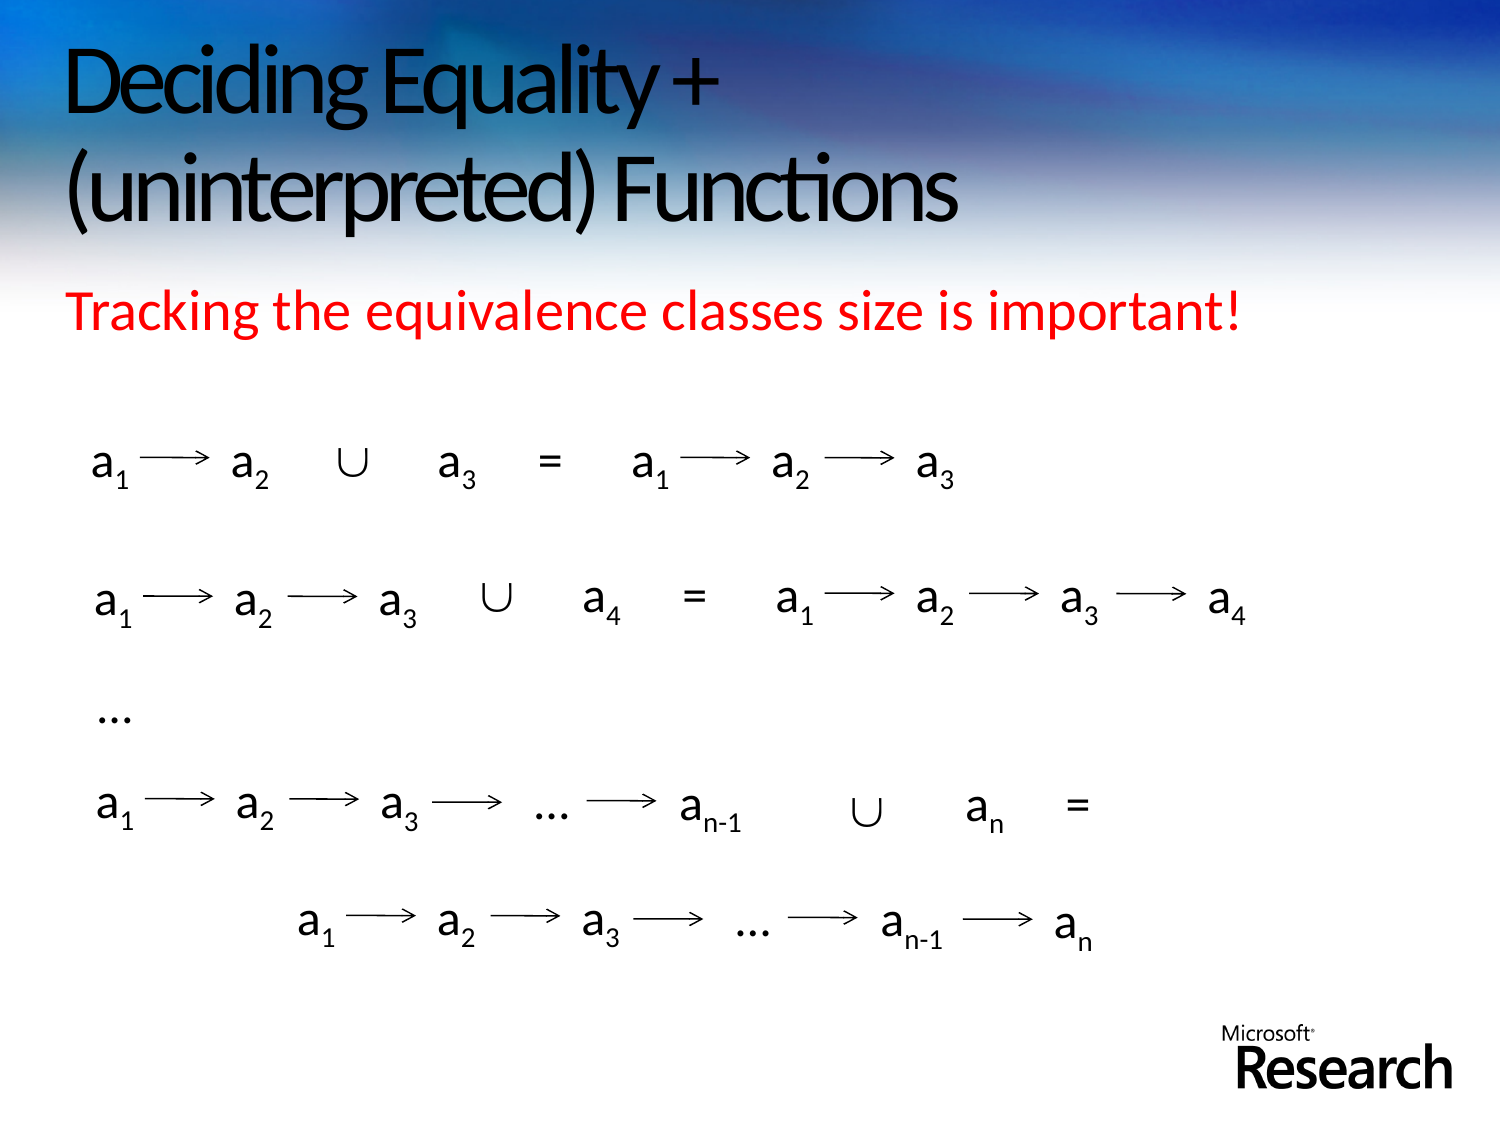

# Deciding Equality + (uninterpreted) Functions
Tracking the equivalence classes size is important!

a1
a2
∪
a3
=
a1
a2
a3
∪
a4
=
a1
a2
a3
a4
a1
a2
a3
…
a1
a2
a3
…
an-1
an
=
∪
a1
a2
a3
…
an-1
an